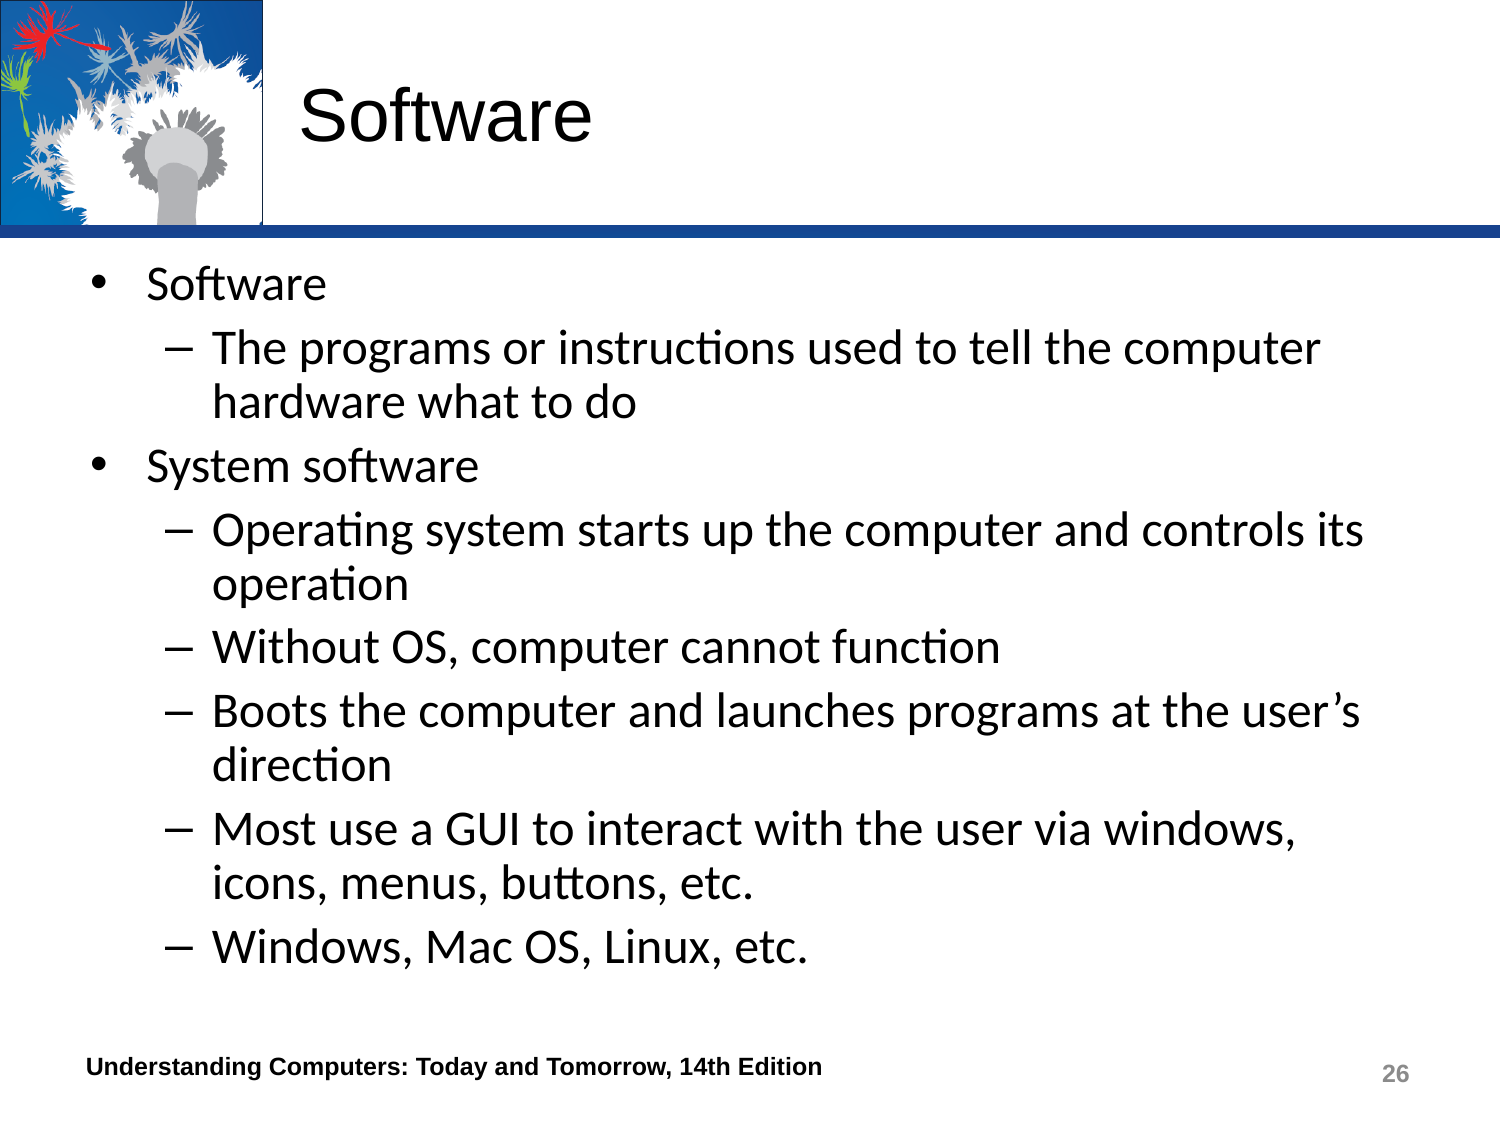

# Software
Software
The programs or instructions used to tell the computer hardware what to do
System software
Operating system starts up the computer and controls its operation
Without OS, computer cannot function
Boots the computer and launches programs at the user’s direction
Most use a GUI to interact with the user via windows, icons, menus, buttons, etc.
Windows, Mac OS, Linux, etc.

Understanding Computers: Today and Tomorrow, 14th Edition
26